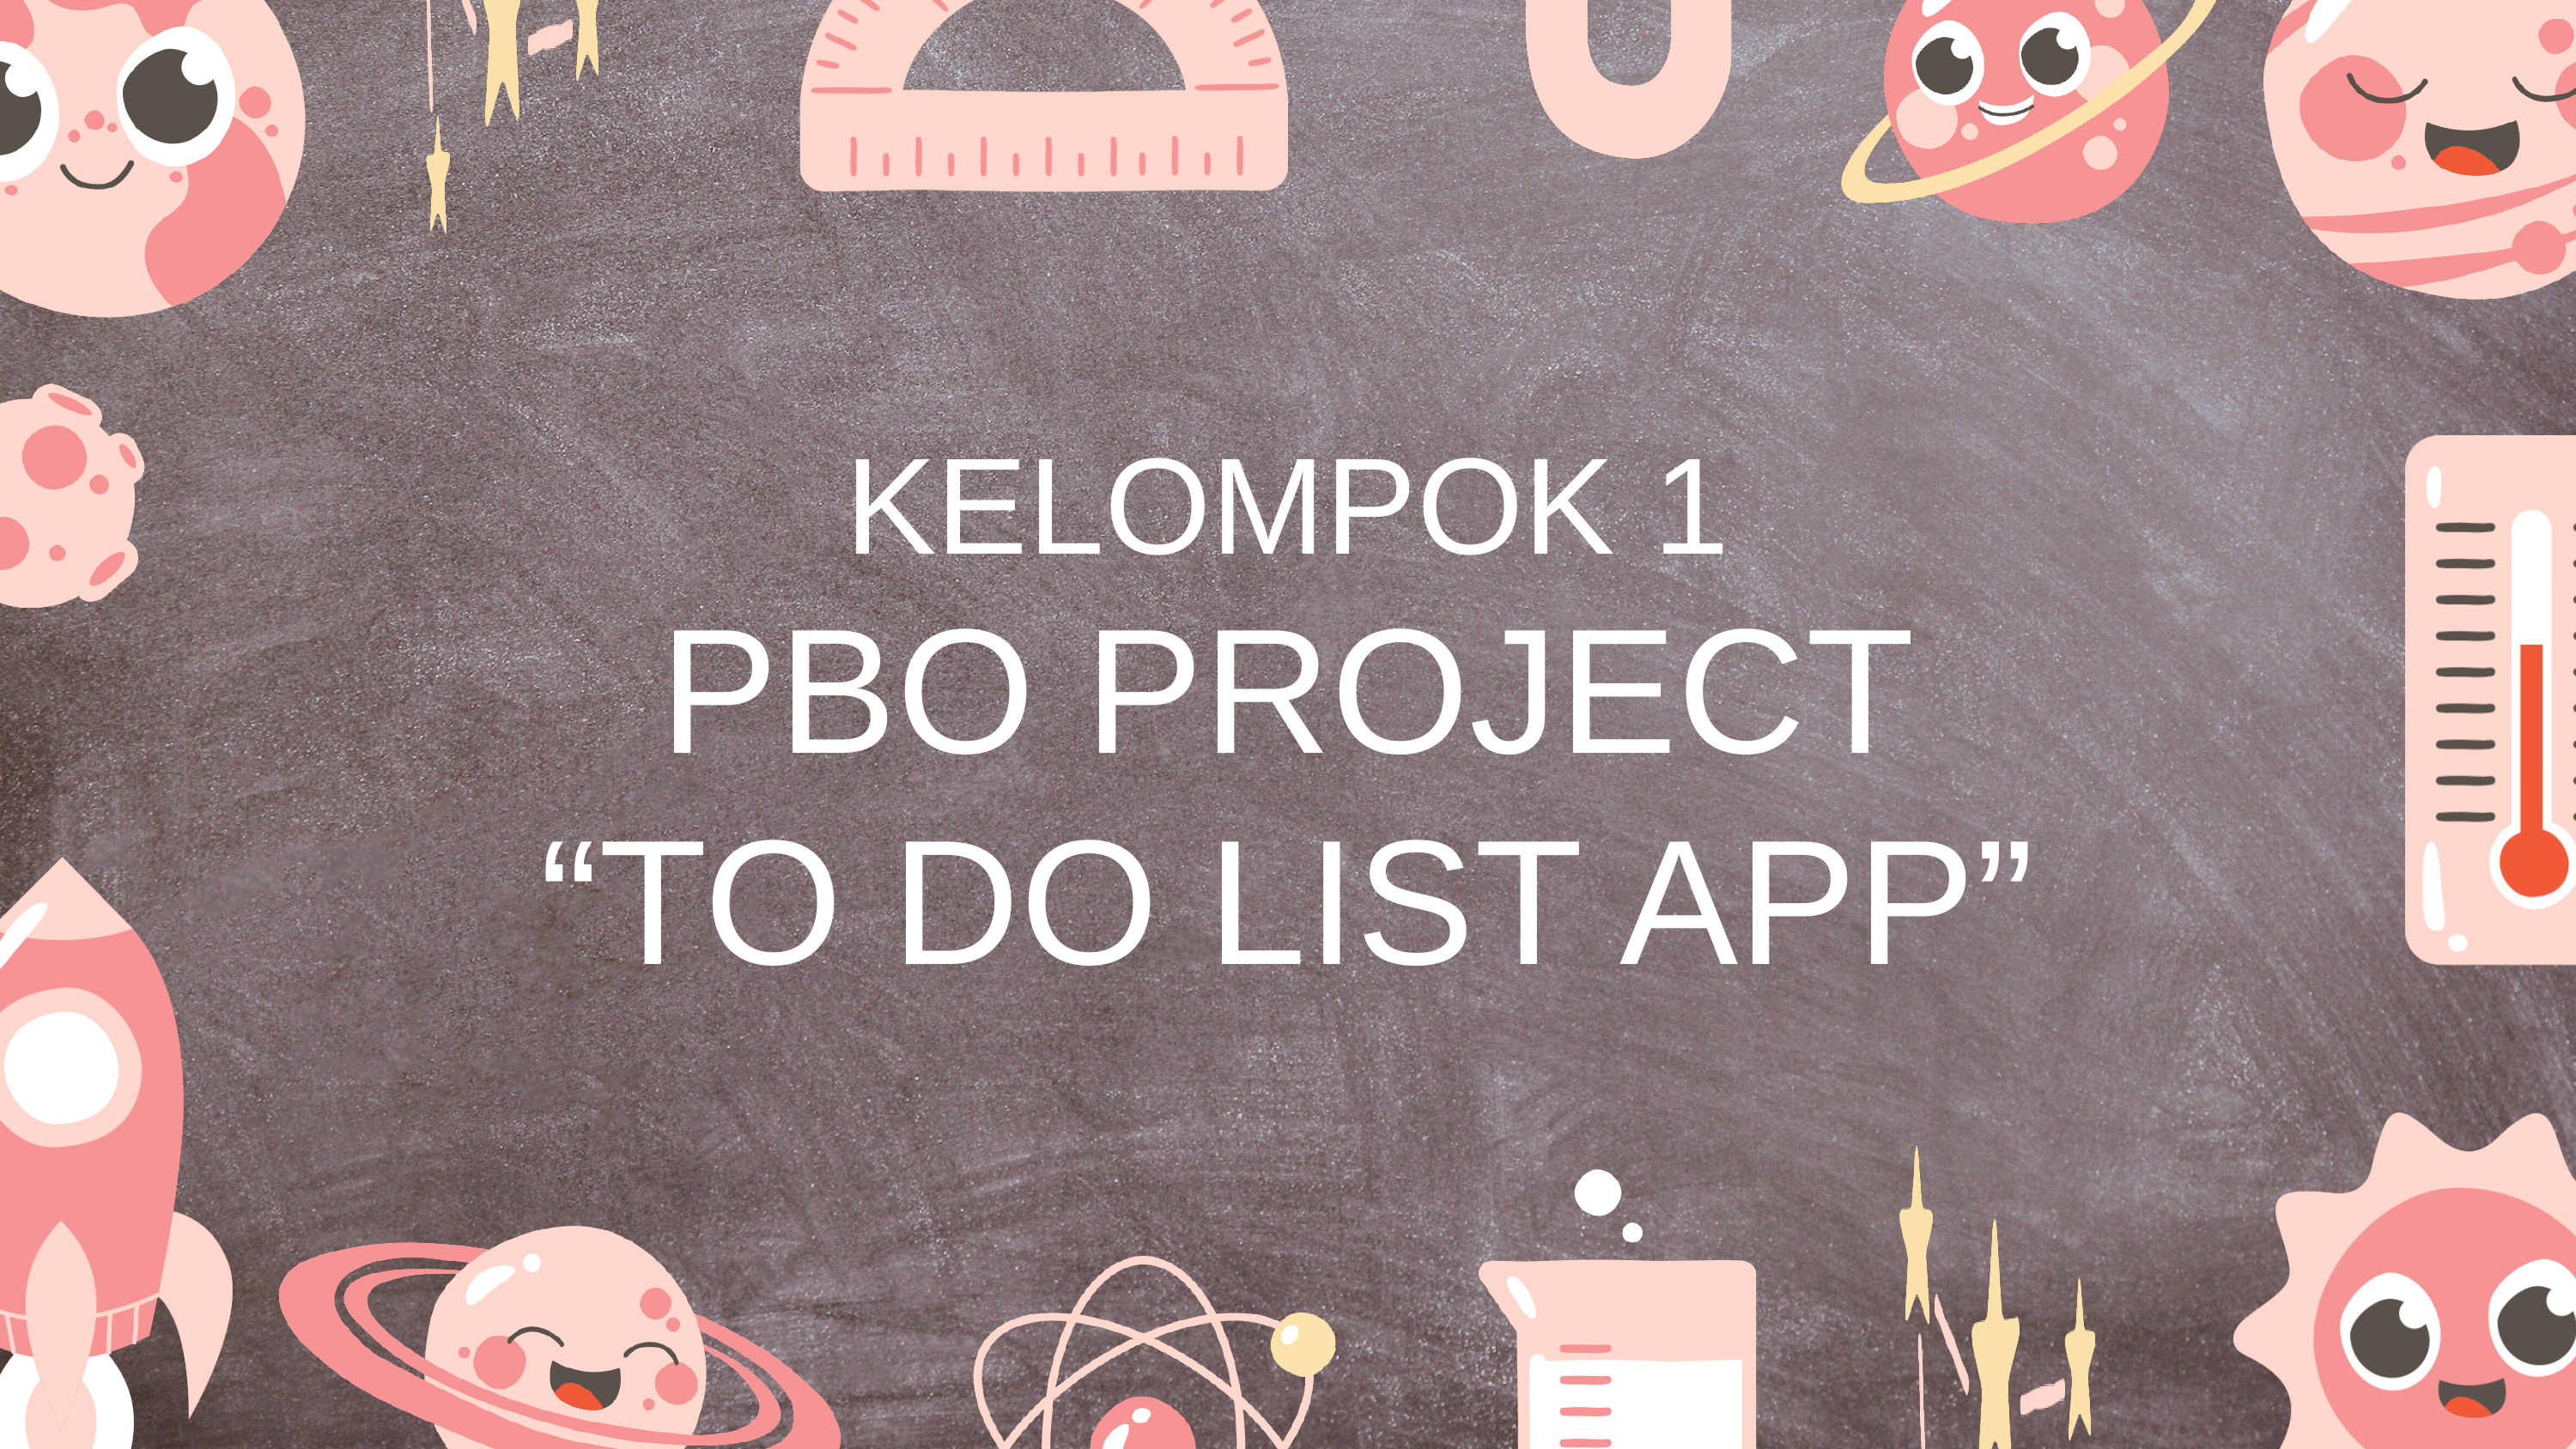

KELOMPOK 1

PBO PROJECT
“TO DO LIST APP”